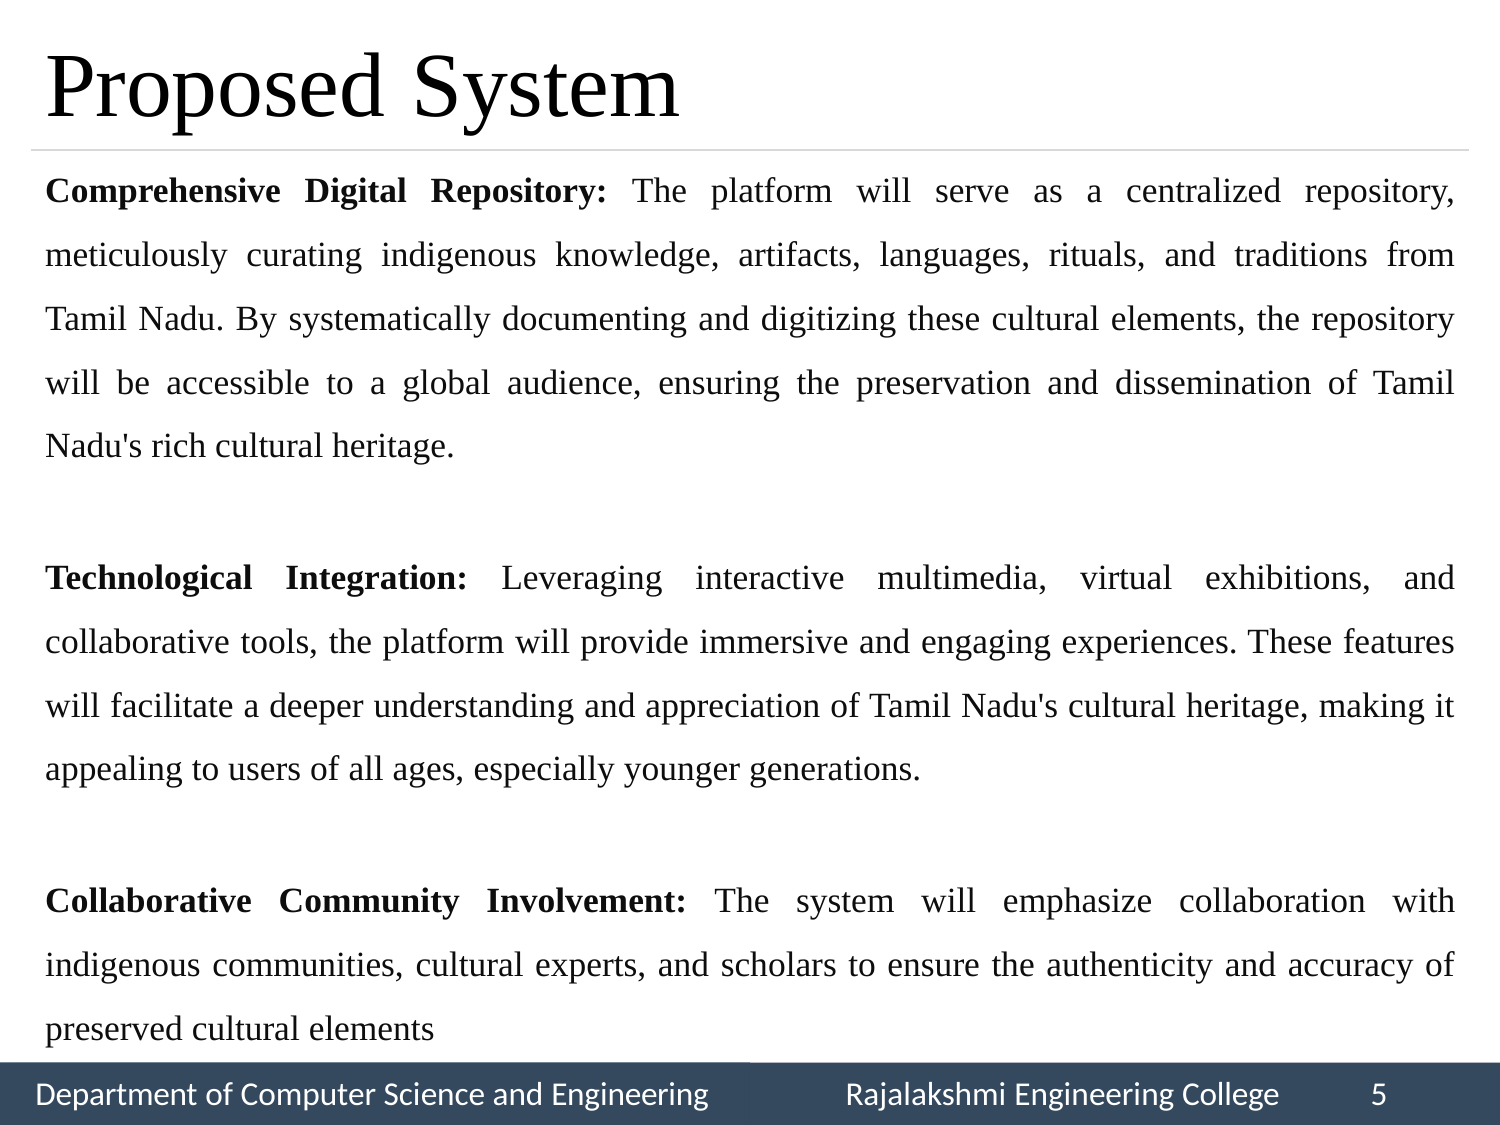

# Proposed	System
Comprehensive Digital Repository: The platform will serve as a centralized repository, meticulously curating indigenous knowledge, artifacts, languages, rituals, and traditions from Tamil Nadu. By systematically documenting and digitizing these cultural elements, the repository will be accessible to a global audience, ensuring the preservation and dissemination of Tamil Nadu's rich cultural heritage.

Technological Integration: Leveraging interactive multimedia, virtual exhibitions, and collaborative tools, the platform will provide immersive and engaging experiences. These features will facilitate a deeper understanding and appreciation of Tamil Nadu's cultural heritage, making it appealing to users of all ages, especially younger generations.

Collaborative Community Involvement: The system will emphasize collaboration with indigenous communities, cultural experts, and scholars to ensure the authenticity and accuracy of preserved cultural elements
Department of Computer Science and Engineering
Rajalakshmi Engineering College
5